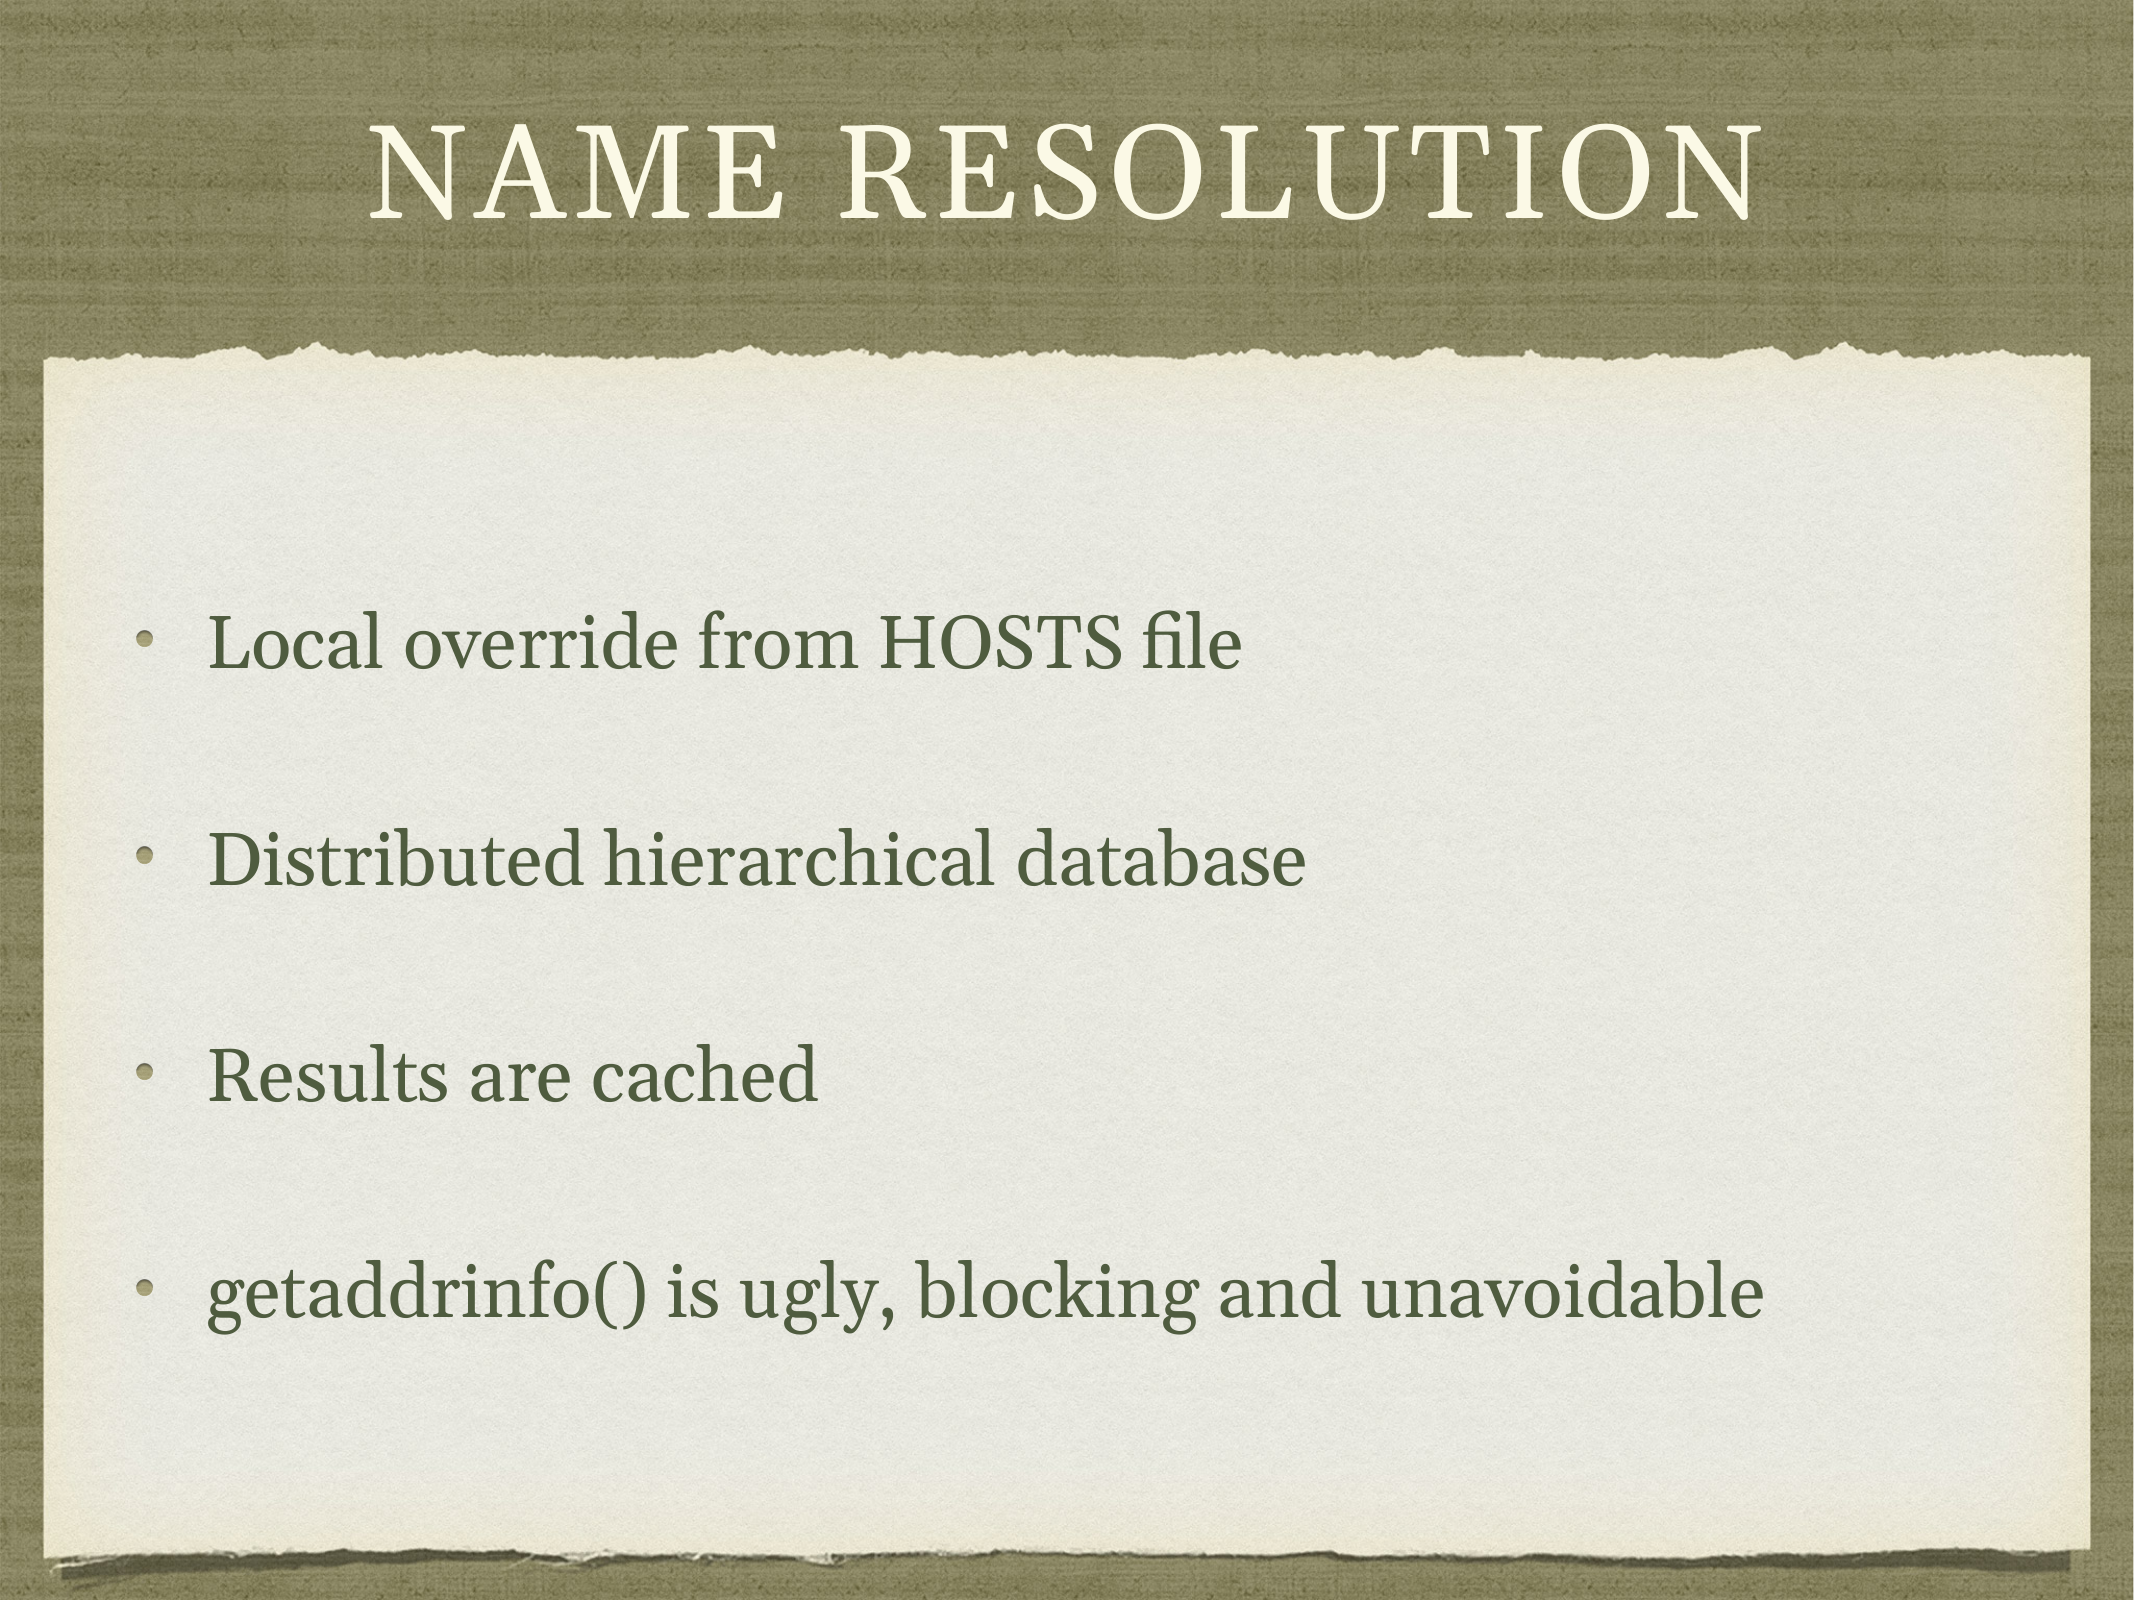

# name resolution
Local override from HOSTS file
Distributed hierarchical database
Results are cached
getaddrinfo() is ugly, blocking and unavoidable